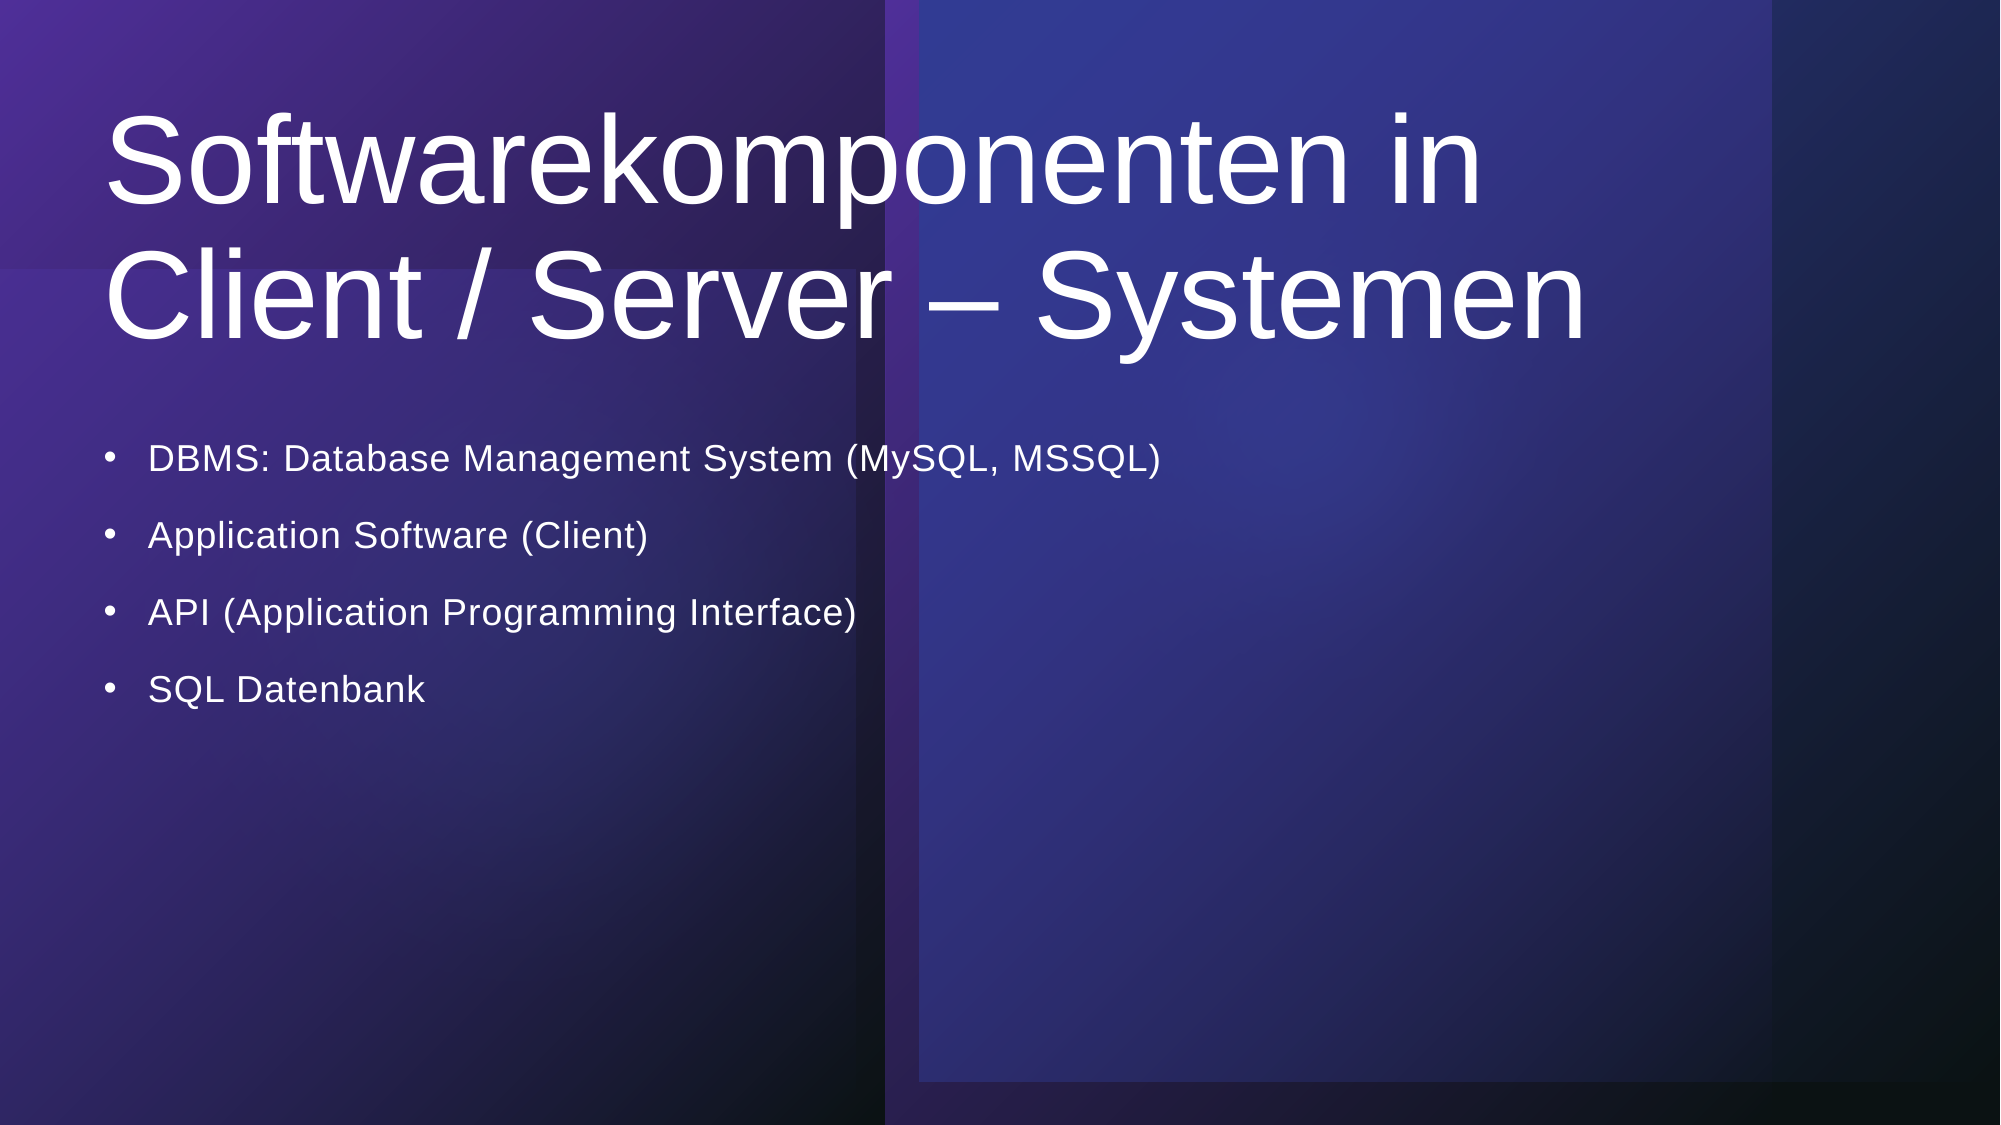

# Softwarekomponenten in Client / Server – Systemen
DBMS: Database Management System (MySQL, MSSQL)
Application Software (Client)
API (Application Programming Interface)
SQL Datenbank